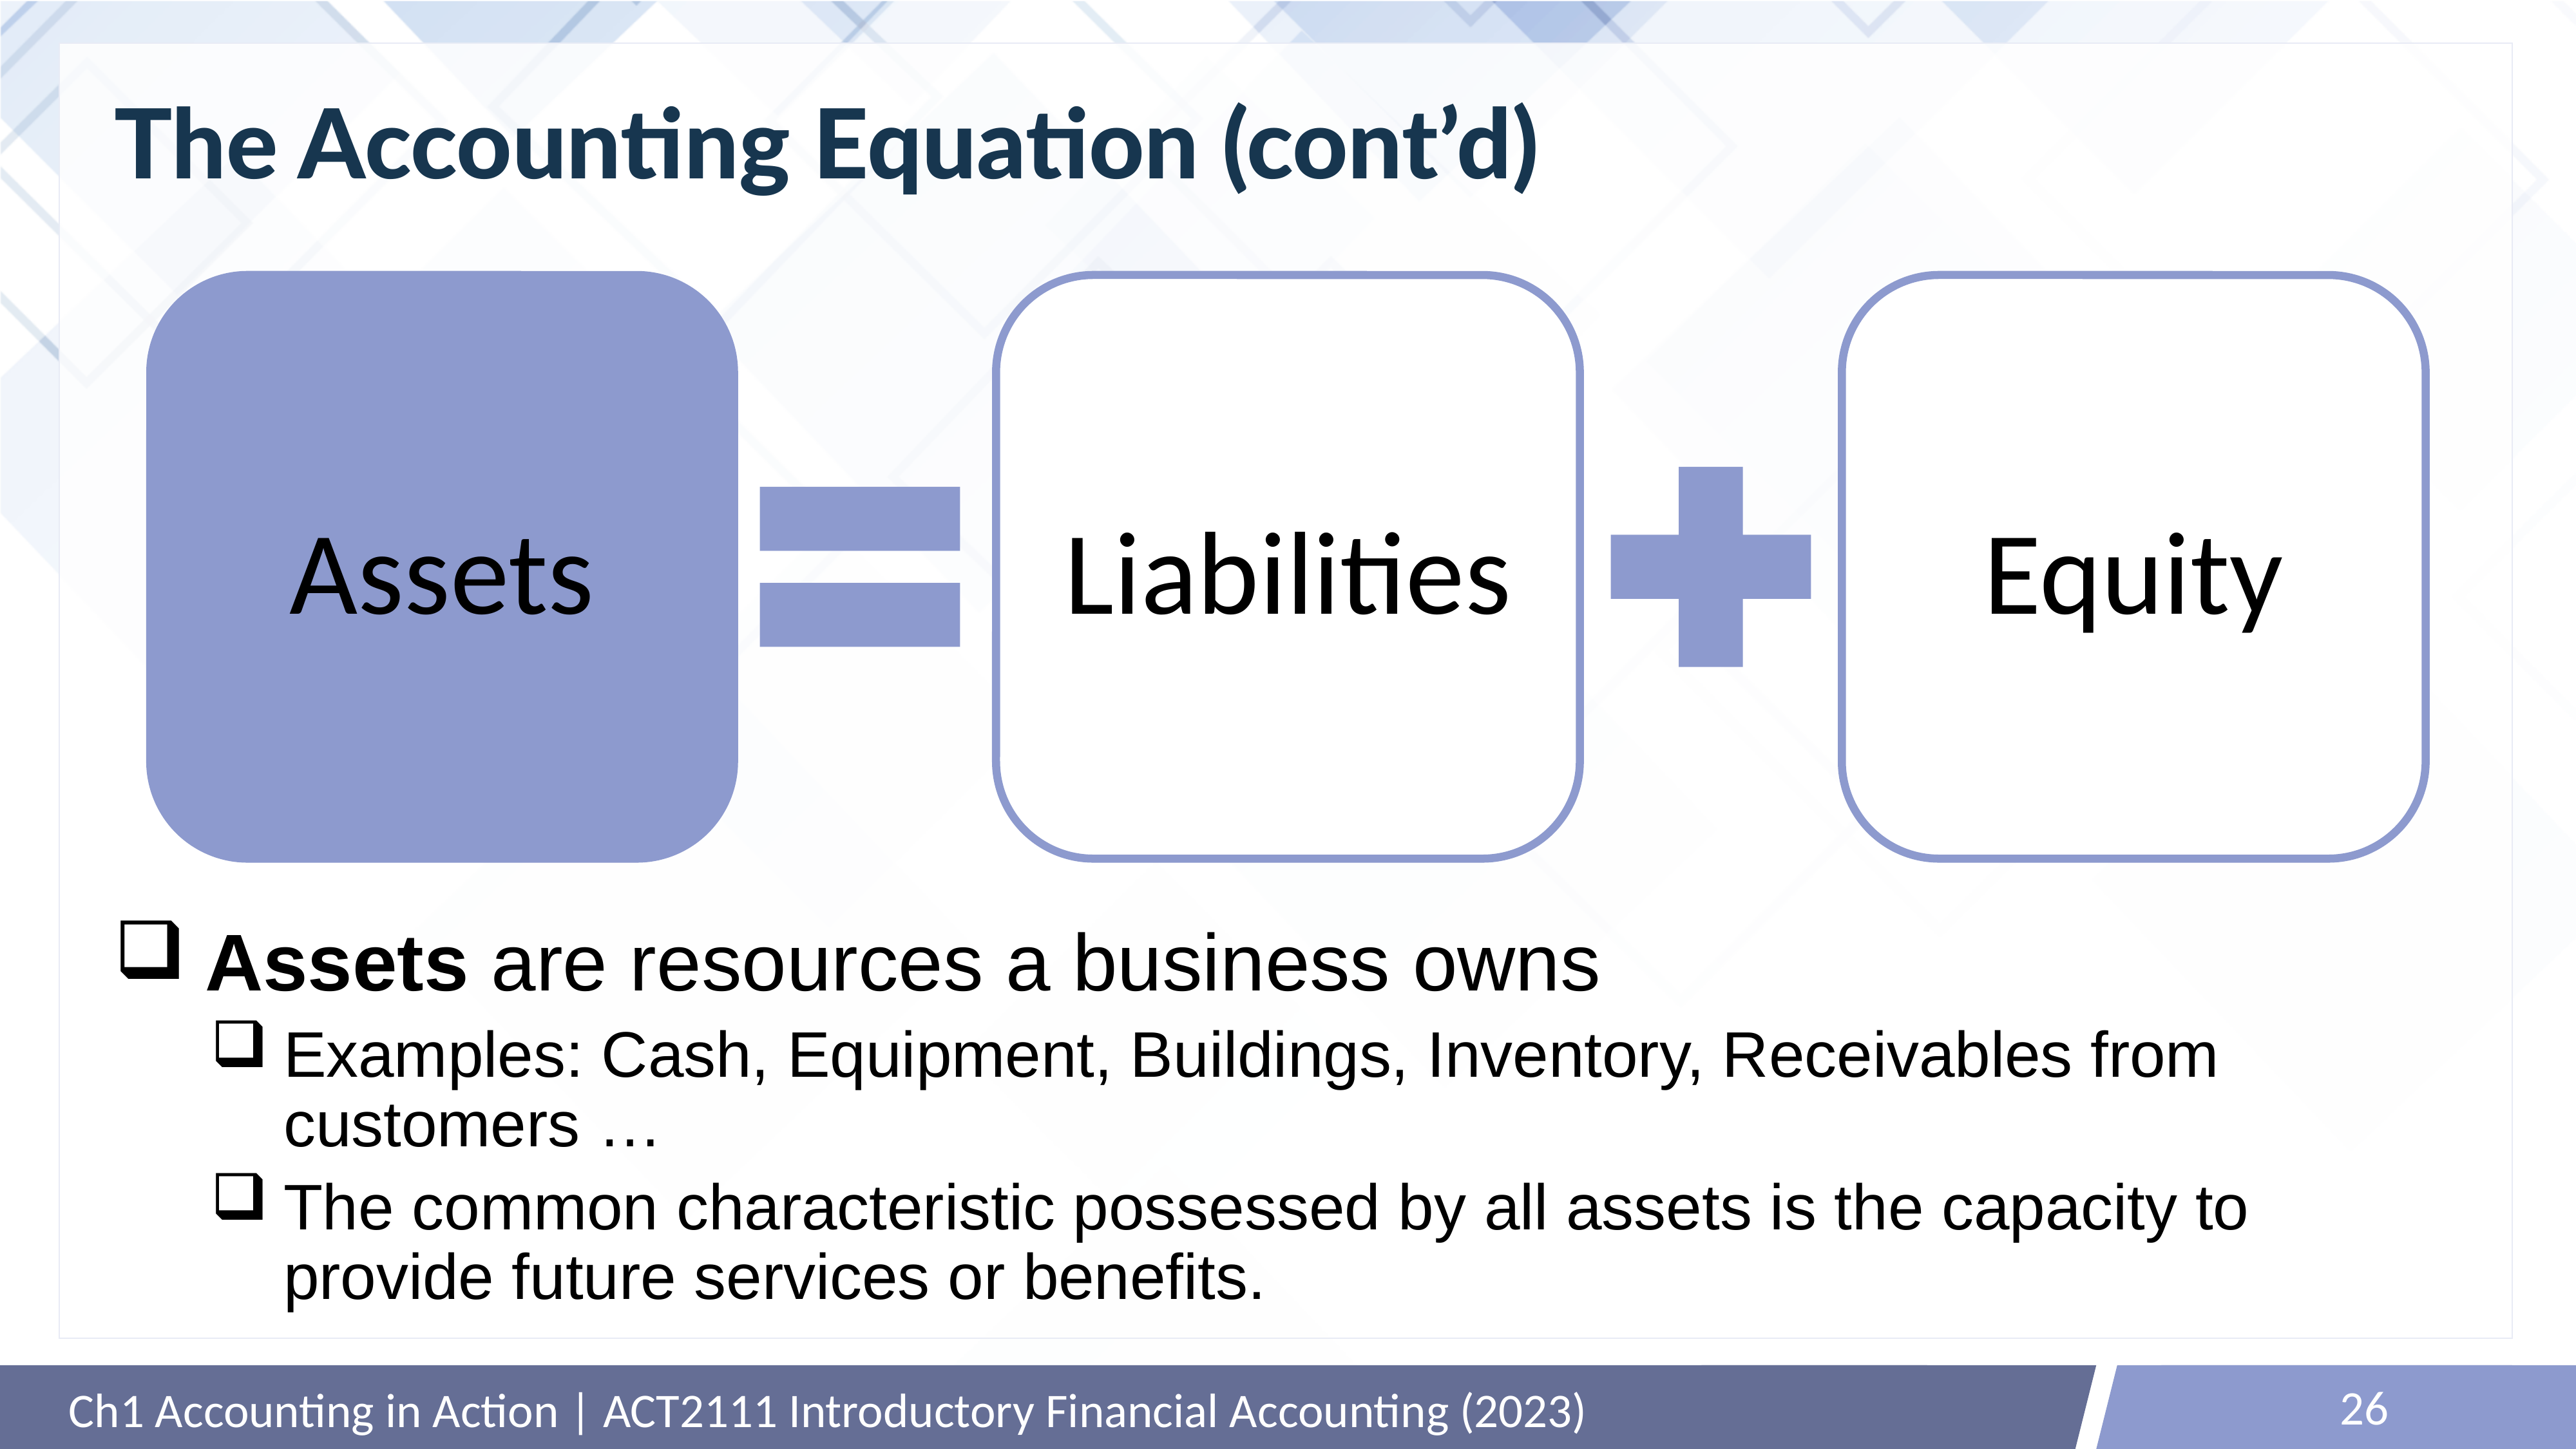

# The Accounting Equation (cont’d)
Assets
Liabilities
Equity

Assets are resources a business owns
Examples: Cash, Equipment, Buildings, Inventory, Receivables from customers …
The common characteristic possessed by all assets is the capacity to provide future services or benefits.

26
Ch1 Accounting in Action | ACT2111 Introductory Financial Accounting (2023)